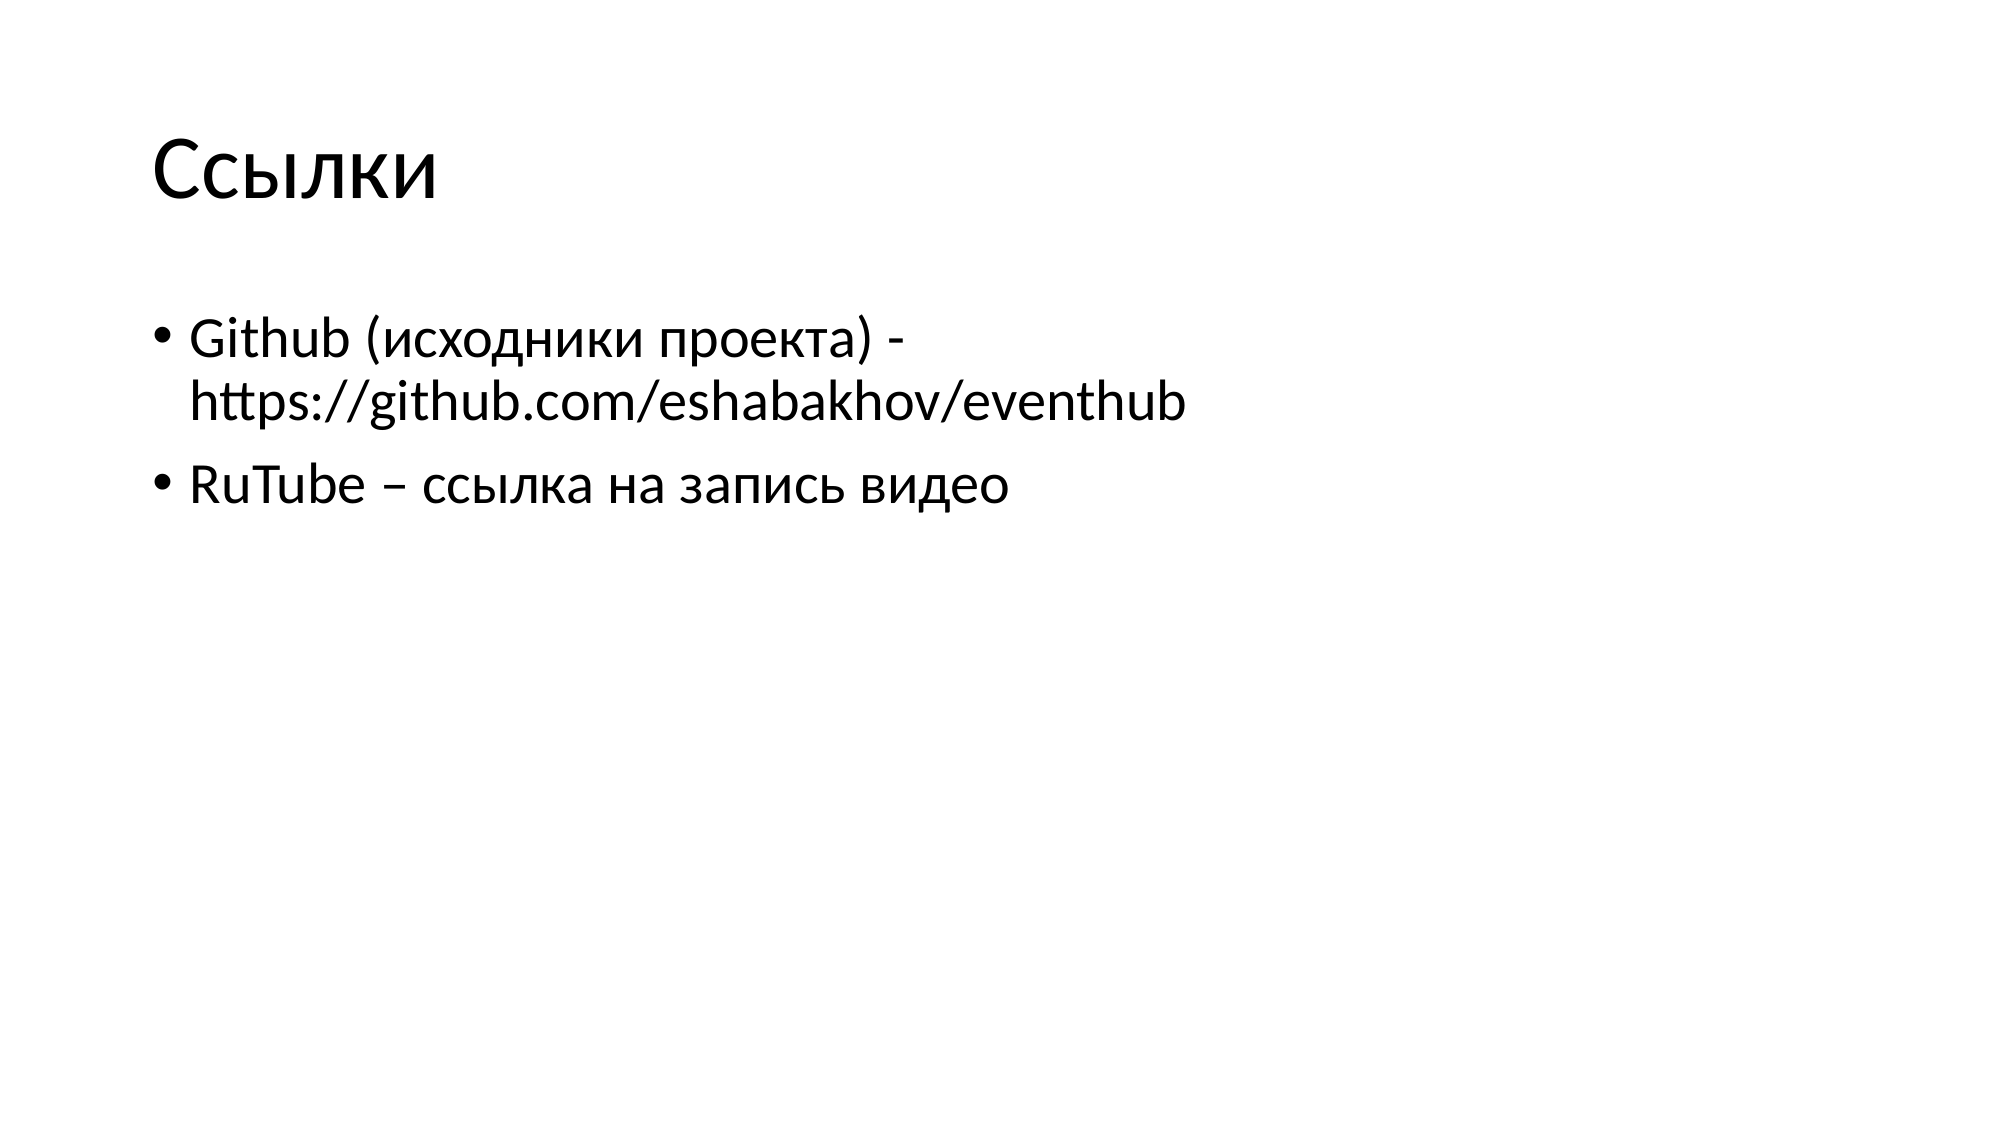

# Ссылки
Github (исходники проекта) - https://github.com/eshabakhov/eventhub
RuTube – ссылка на запись видео